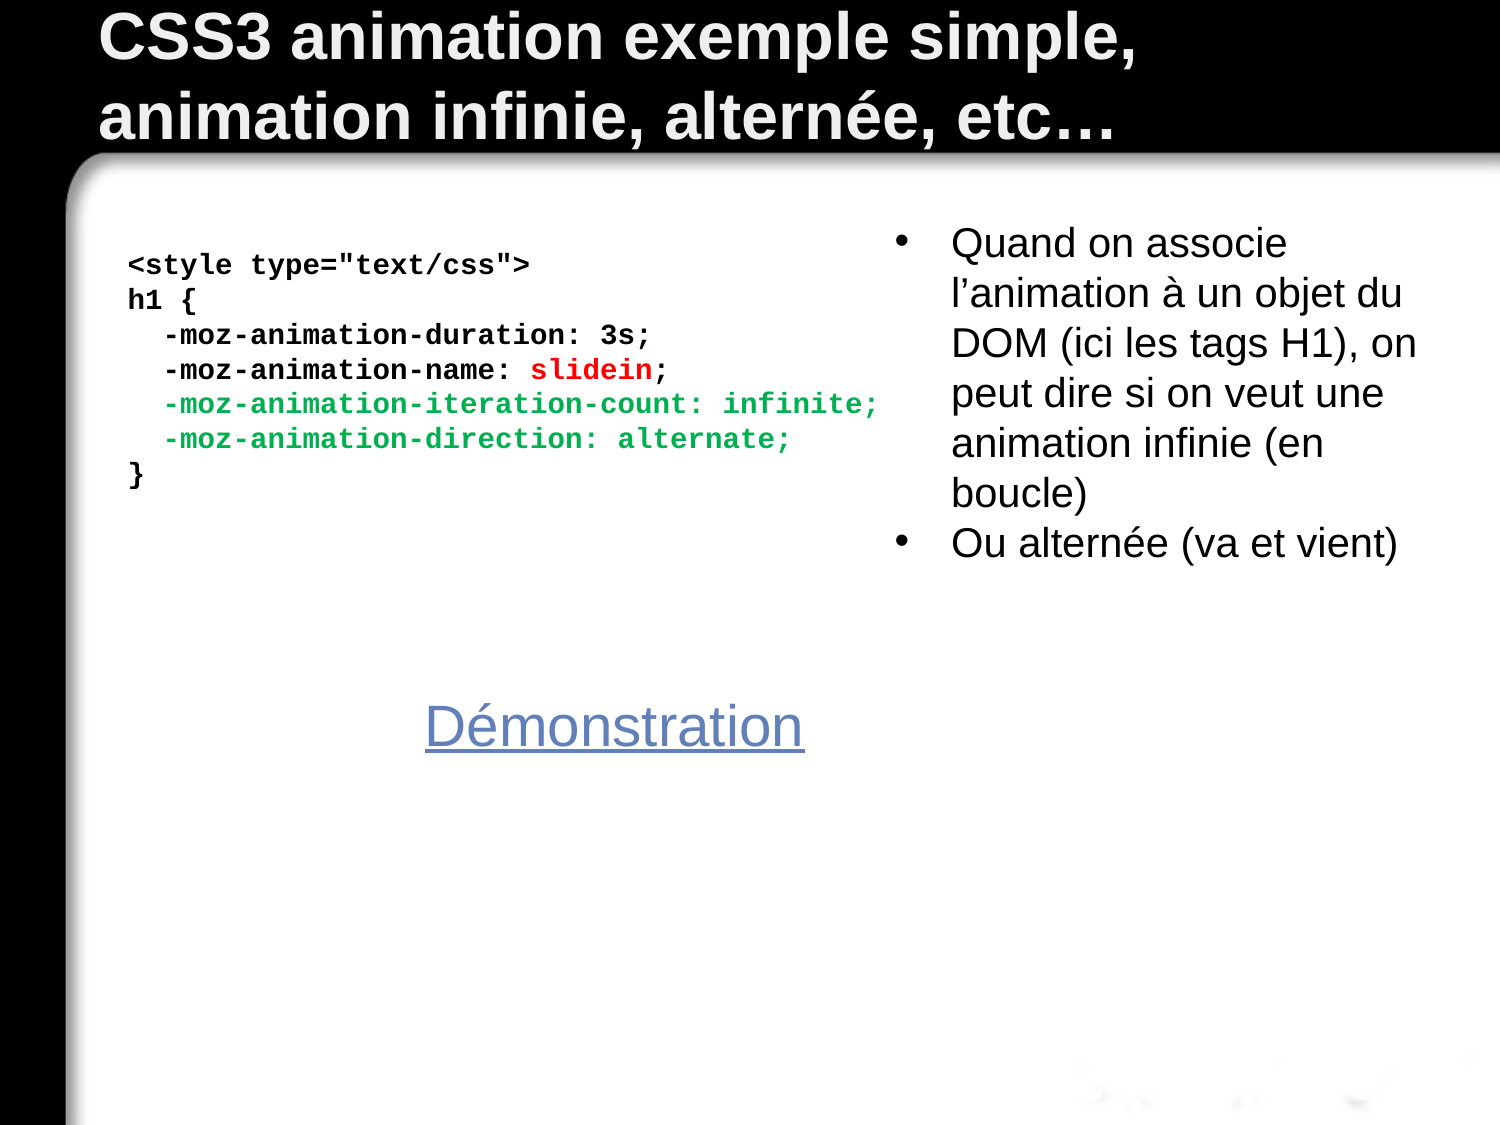

# CSS3 animation exemple simple, animation infinie, alternée, etc…
Quand on associe l’animation à un objet du DOM (ici les tags H1), on peut dire si on veut une animation infinie (en boucle)
Ou alternée (va et vient)
<style type="text/css">
h1 {
  -moz-animation-duration: 3s;
  -moz-animation-name: slidein;
  -moz-animation-iteration-count: infinite;
  -moz-animation-direction: alternate;
}
Démonstration